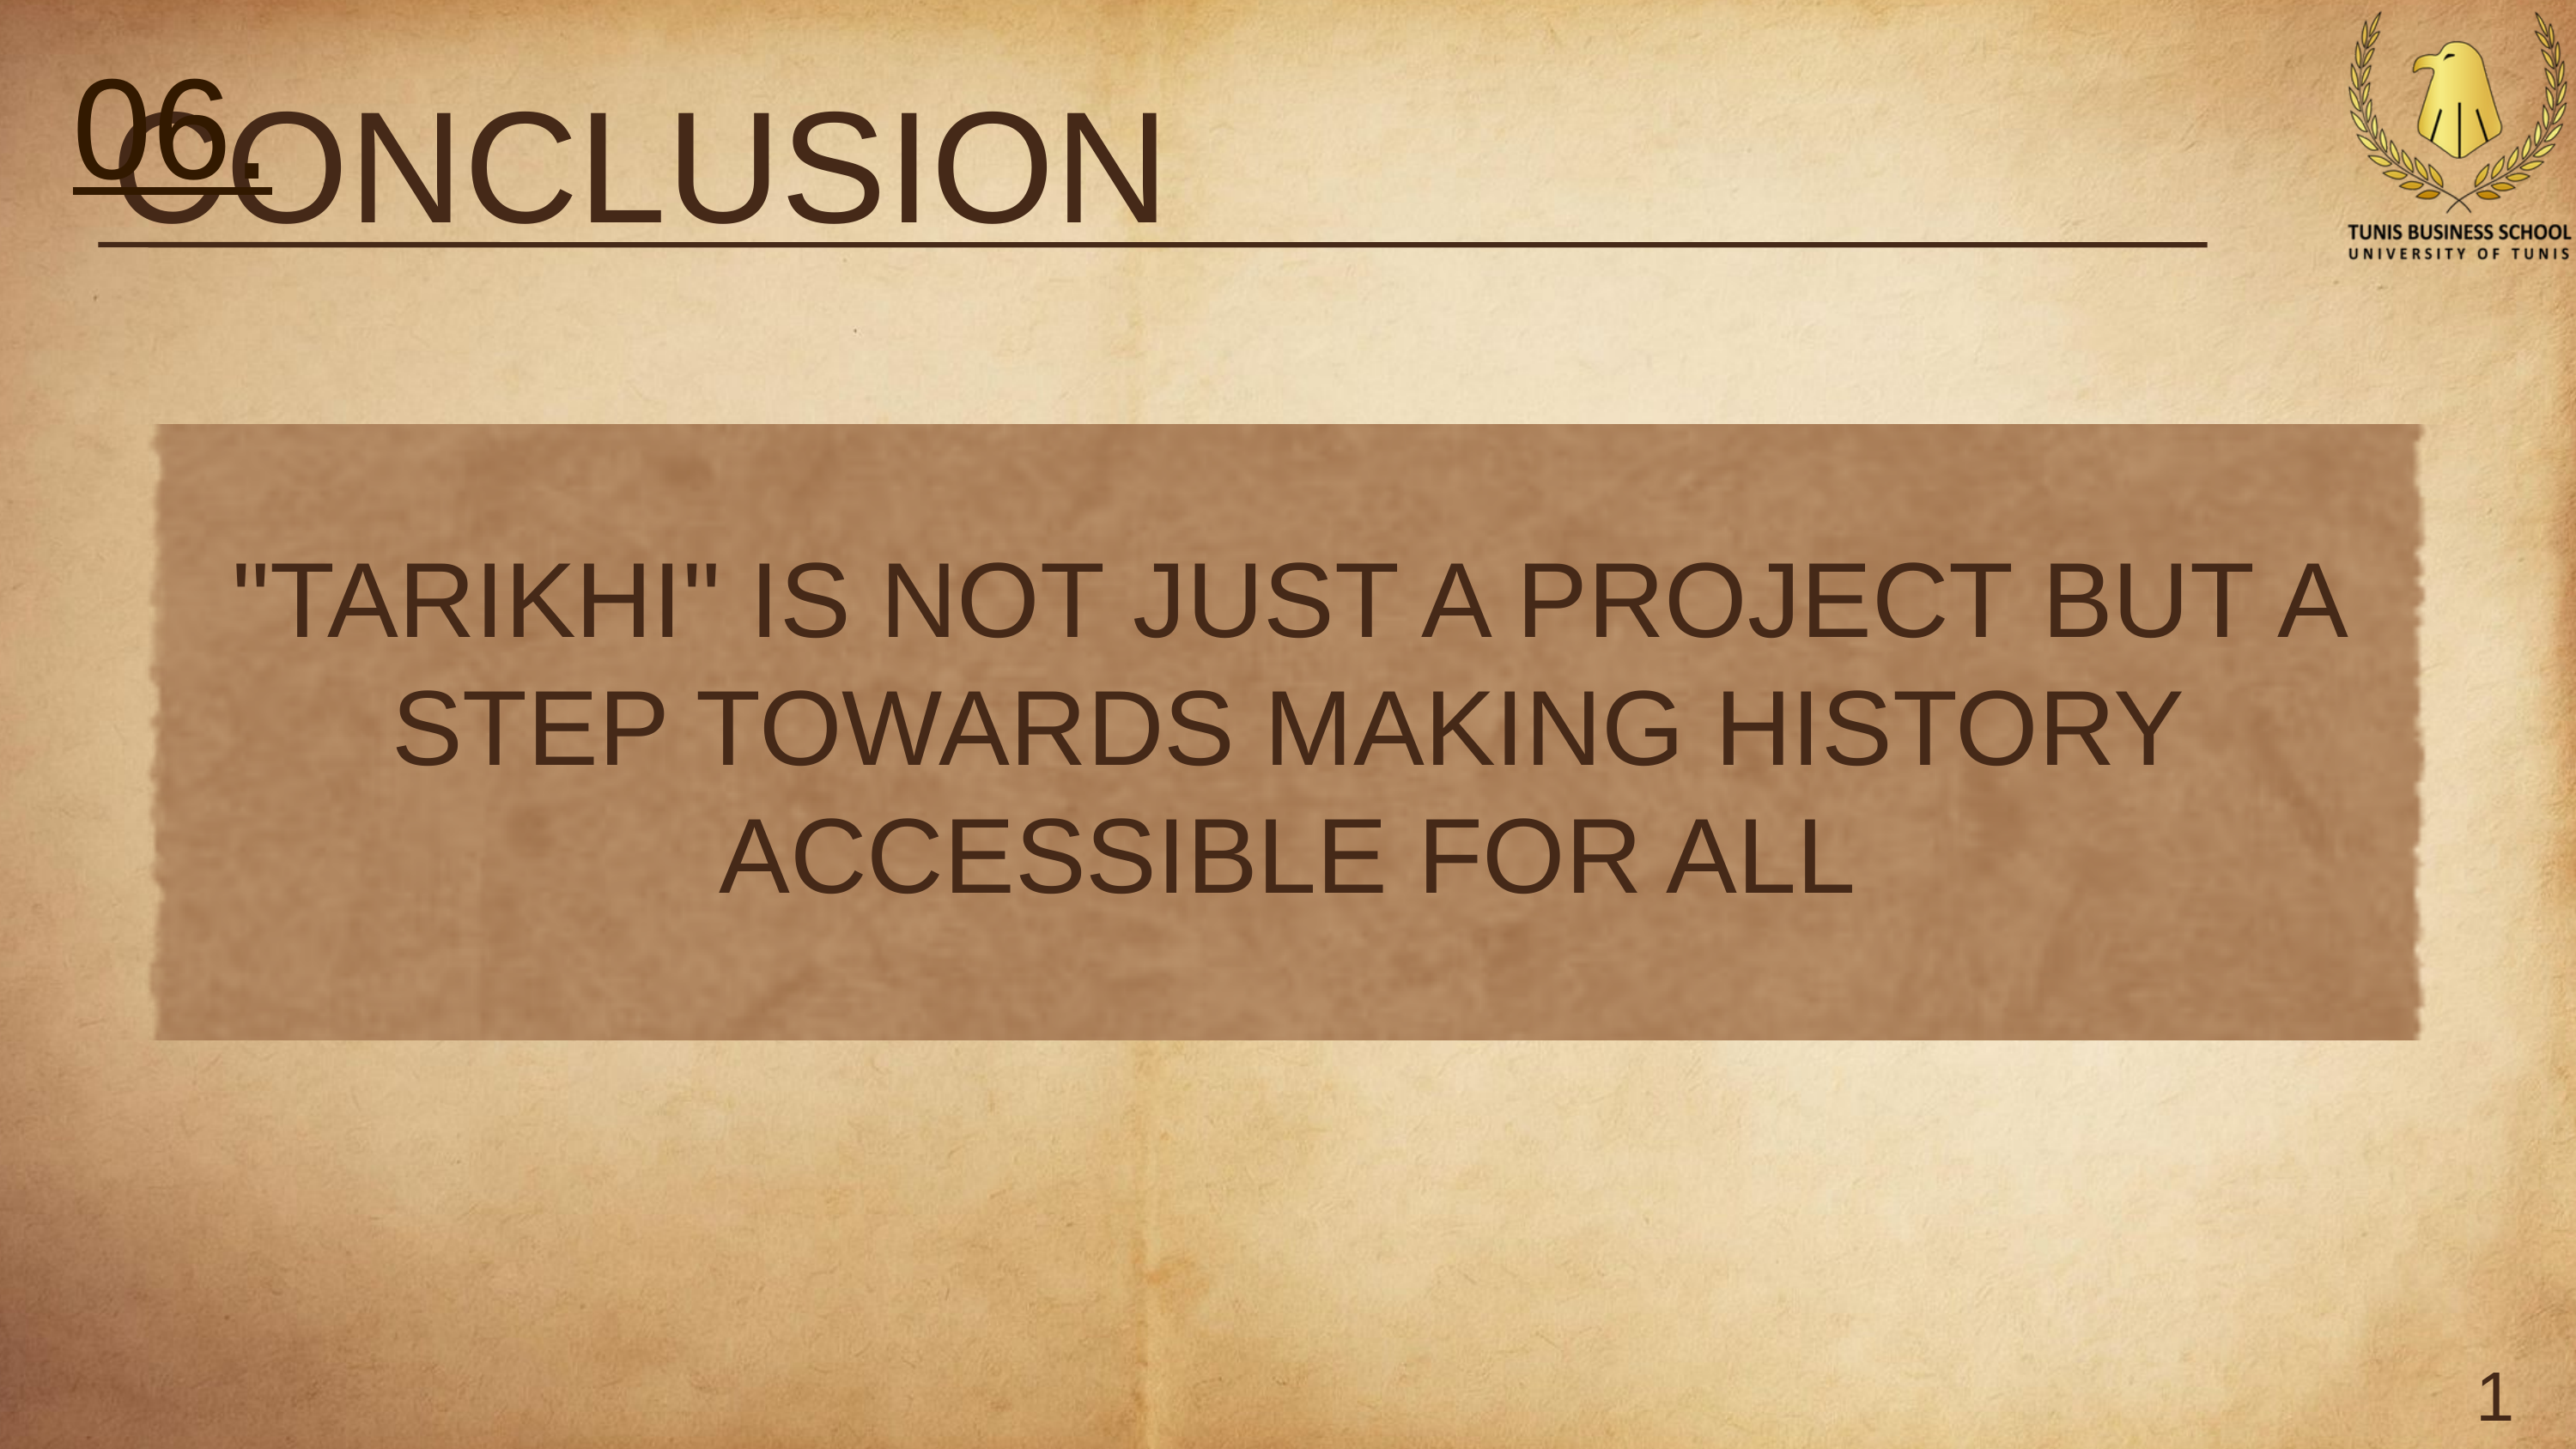

06.

CONCLUSION

"TARIKHI" IS NOT JUST A PROJECT BUT A STEP TOWARDS MAKING HISTORY ACCESSIBLE FOR ALL
13